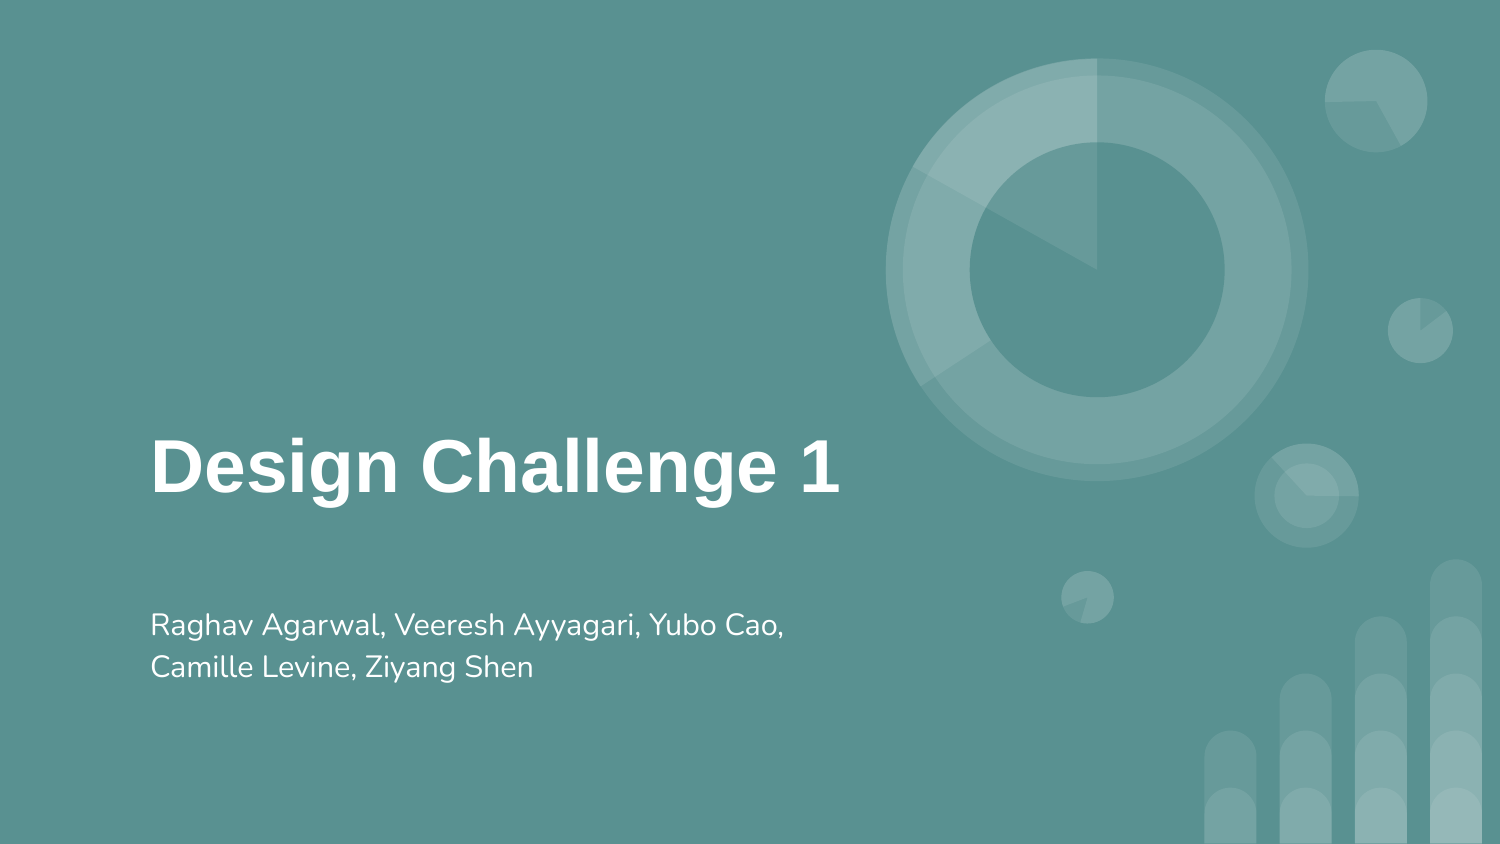

# Design Challenge 1
Raghav Agarwal, Veeresh Ayyagari, Yubo Cao, Camille Levine, Ziyang Shen